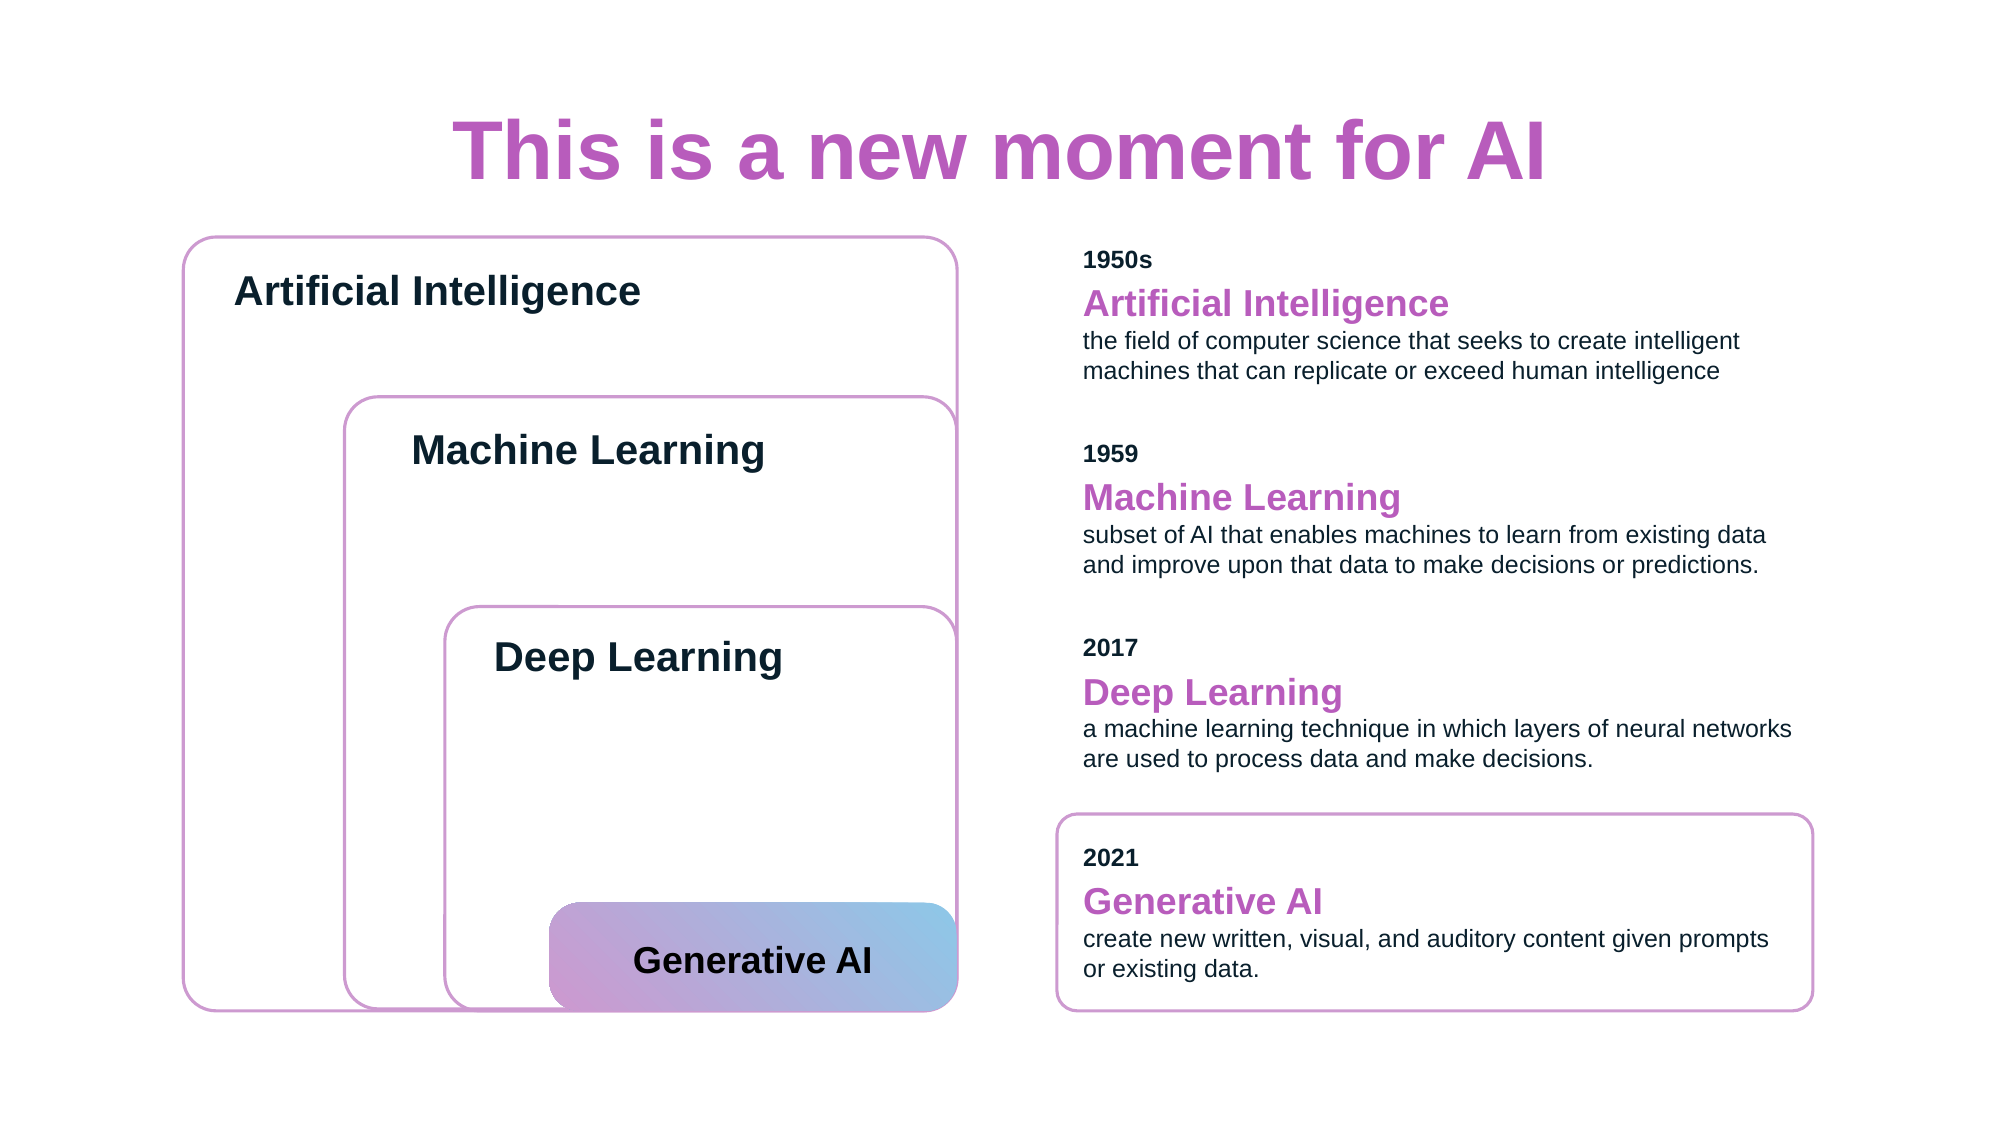

# This is a new moment for AI
1950s
Artificial Intelligence
the field of computer science that seeks to create intelligent machines that can replicate or exceed human intelligence.

Artificial Intelligence

Machine Learning
1959
Machine Learning
subset of AI that enables machines to learn from existing data and improve upon that data to make decisions or predictions.

Deep Learning
2017
Deep Learning
a machine learning technique in which layers of neural networks are used to process data and make decisions.

2021
Generative AI
create new written, visual, and auditory content given prompts or existing data.
Generative AI